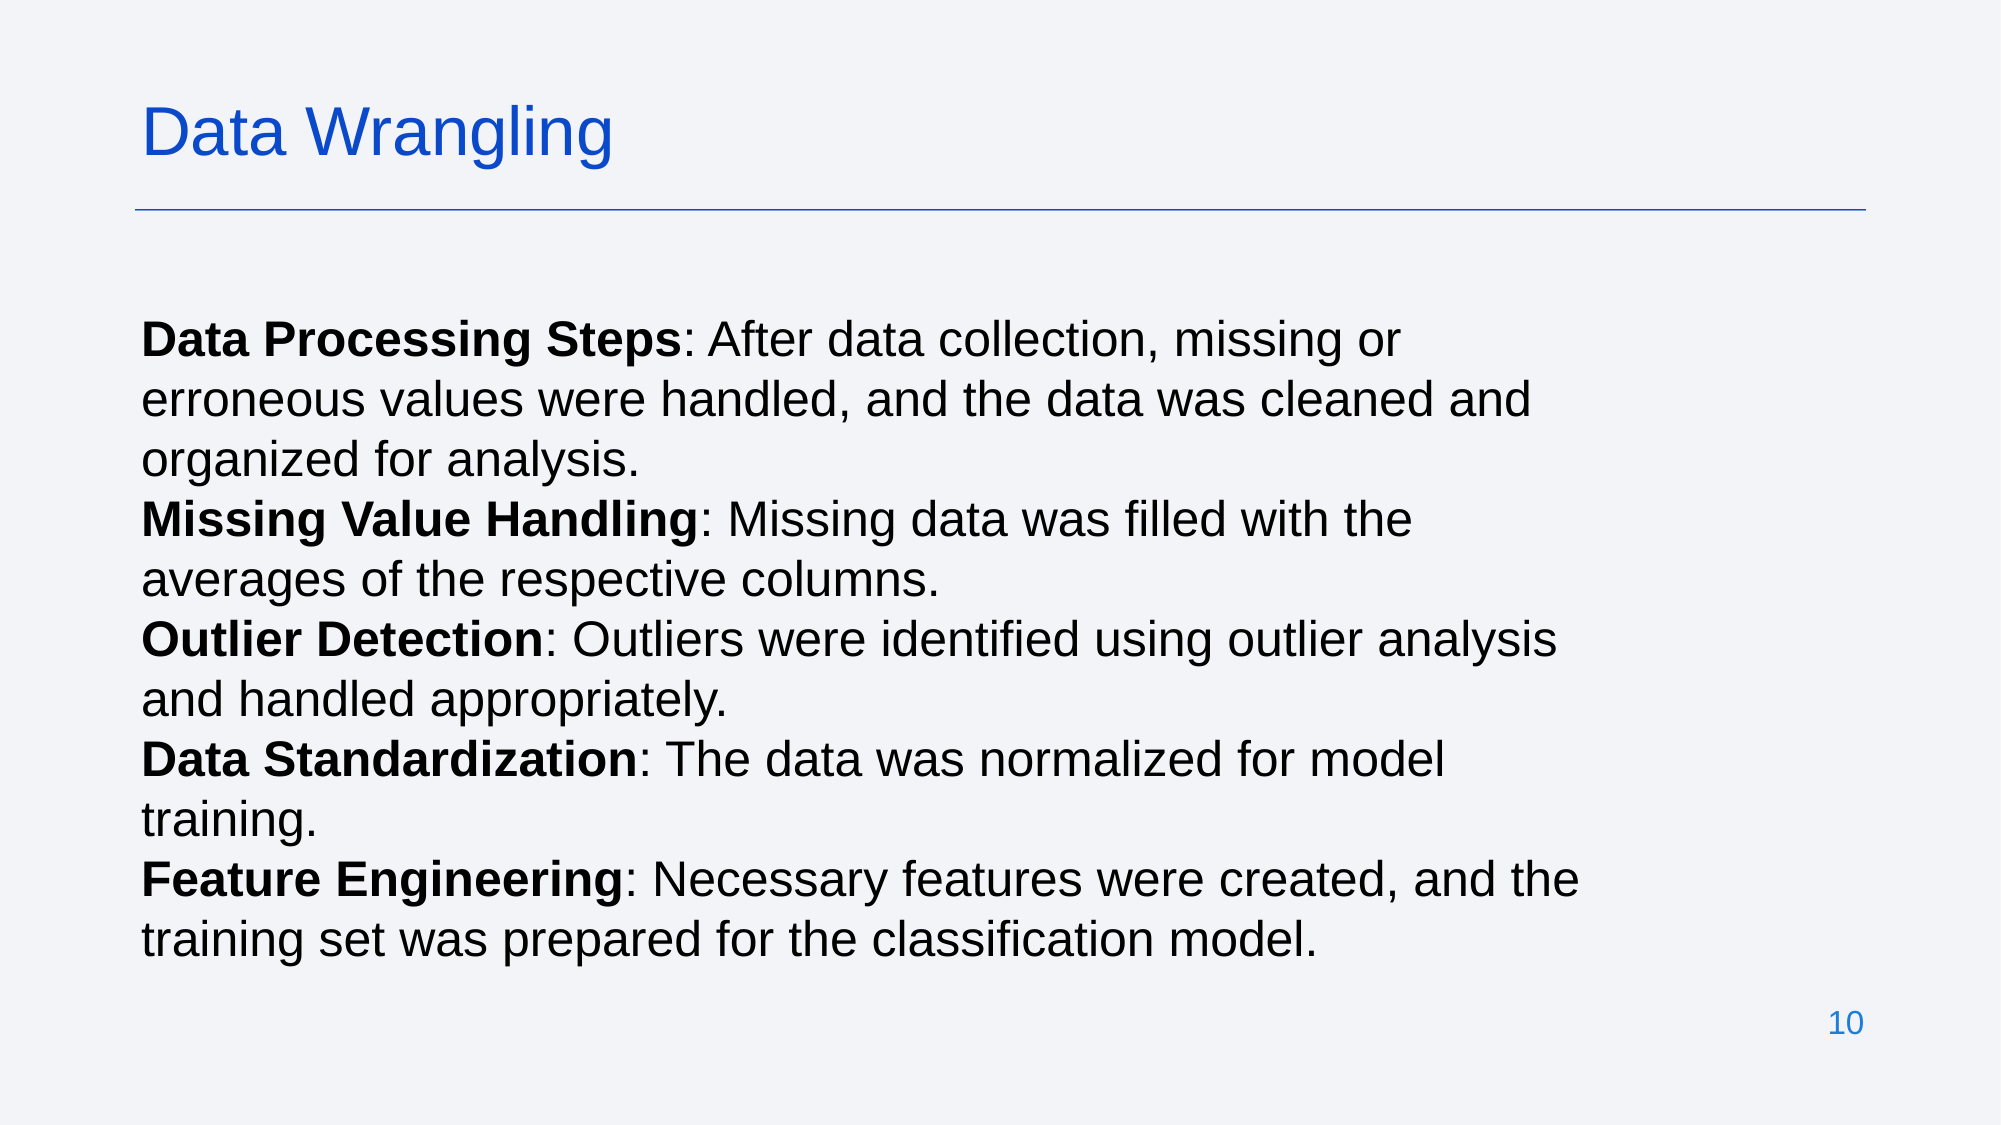

Data Wrangling
Data Processing Steps: After data collection, missing or erroneous values were handled, and the data was cleaned and organized for analysis.
Missing Value Handling: Missing data was filled with the averages of the respective columns.
Outlier Detection: Outliers were identified using outlier analysis and handled appropriately.
Data Standardization: The data was normalized for model training.
Feature Engineering: Necessary features were created, and the training set was prepared for the classification model.

10